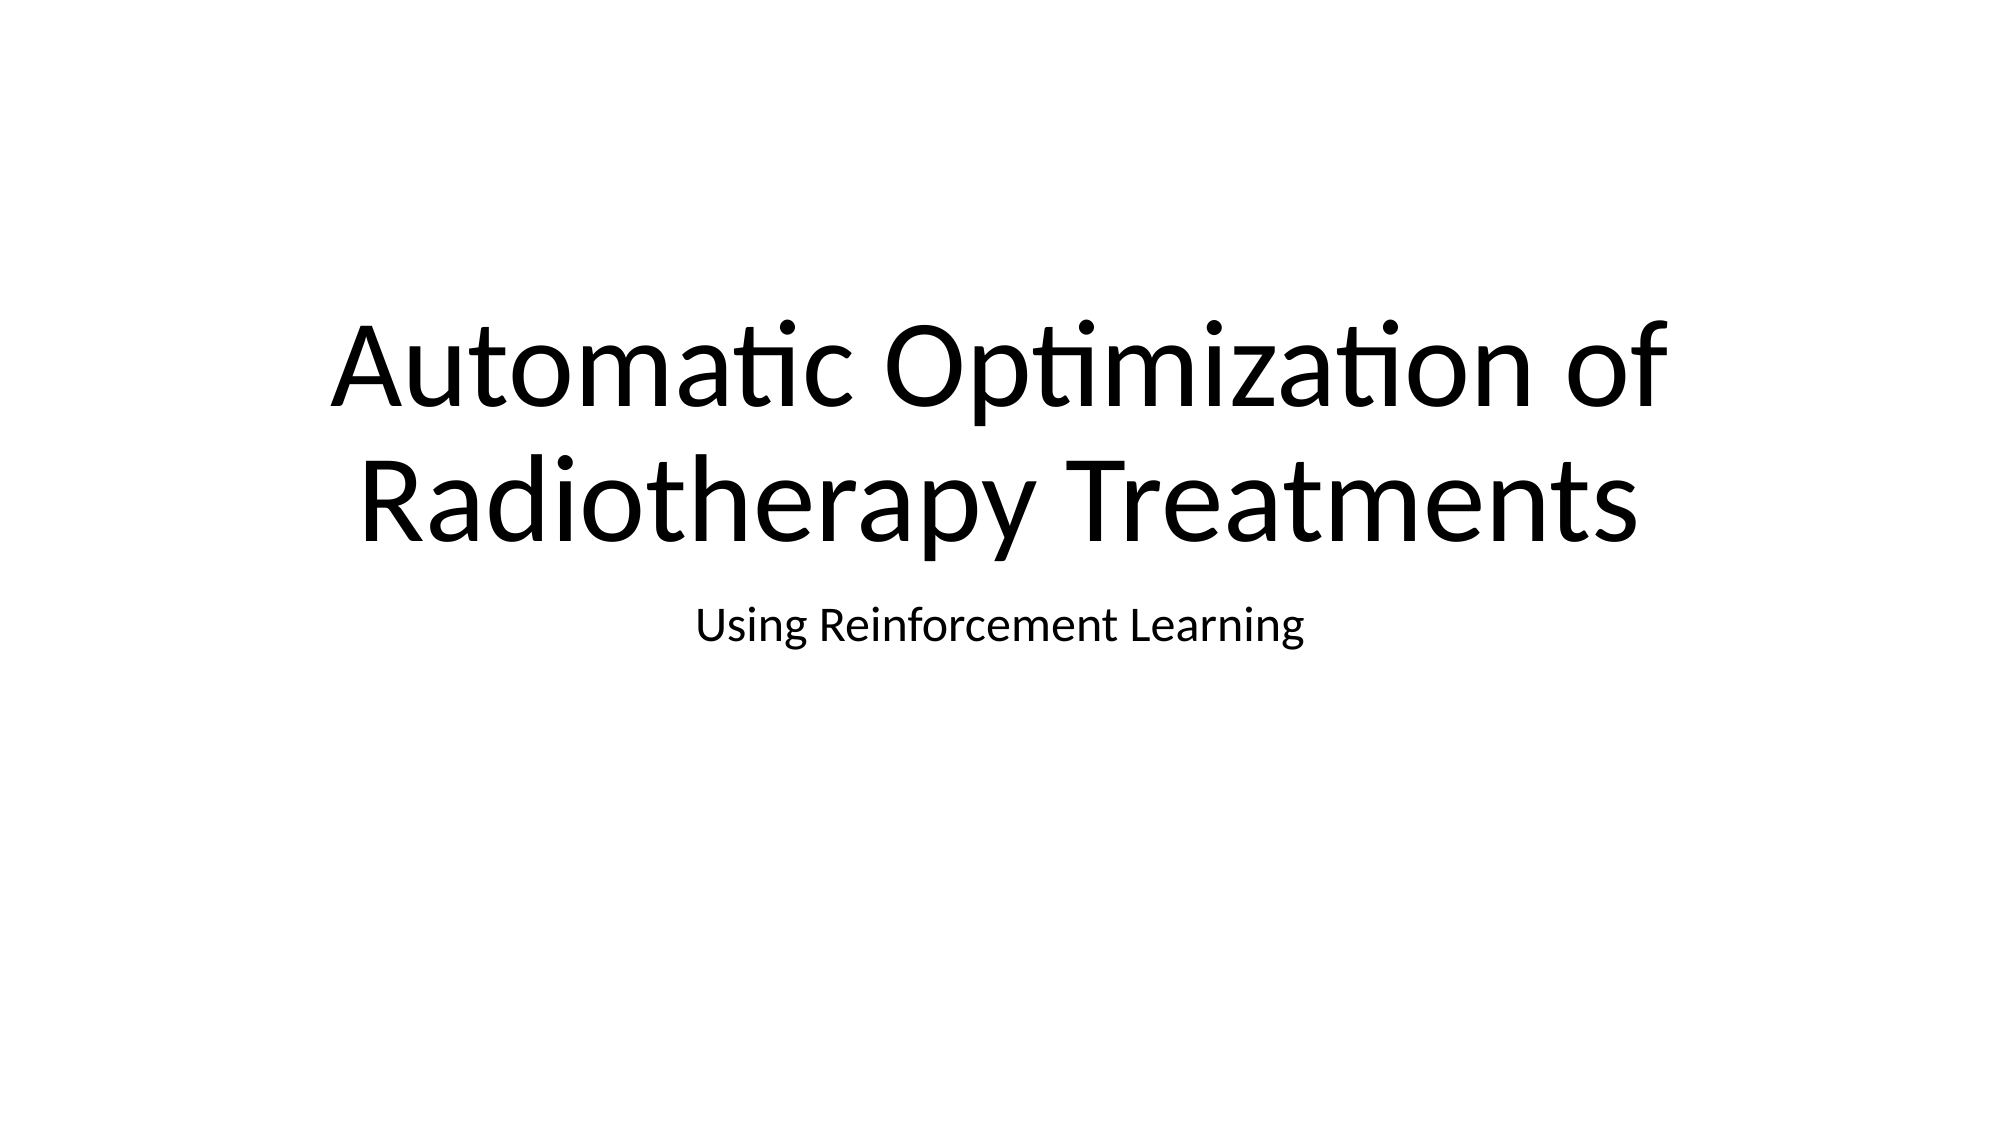

# Automatic Optimization of Radiotherapy Treatments
Using Reinforcement Learning